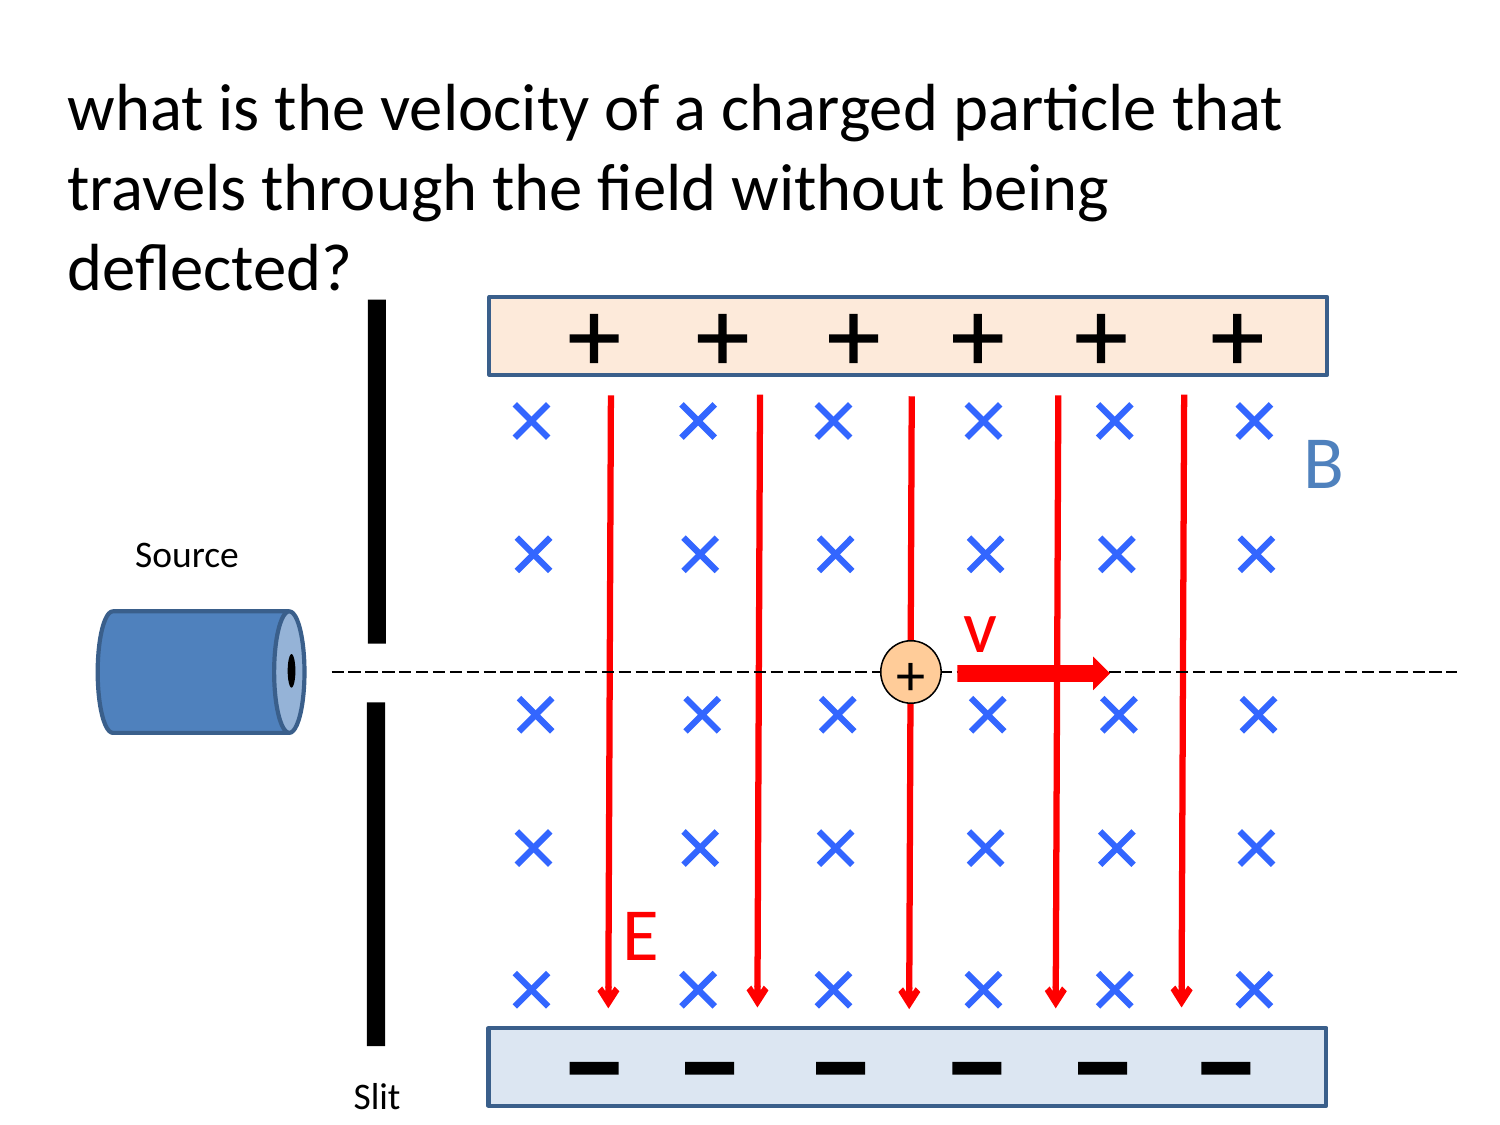

what is the velocity of a charged particle that travels through the field without being deflected?

B
Source

v
+

E

Slit